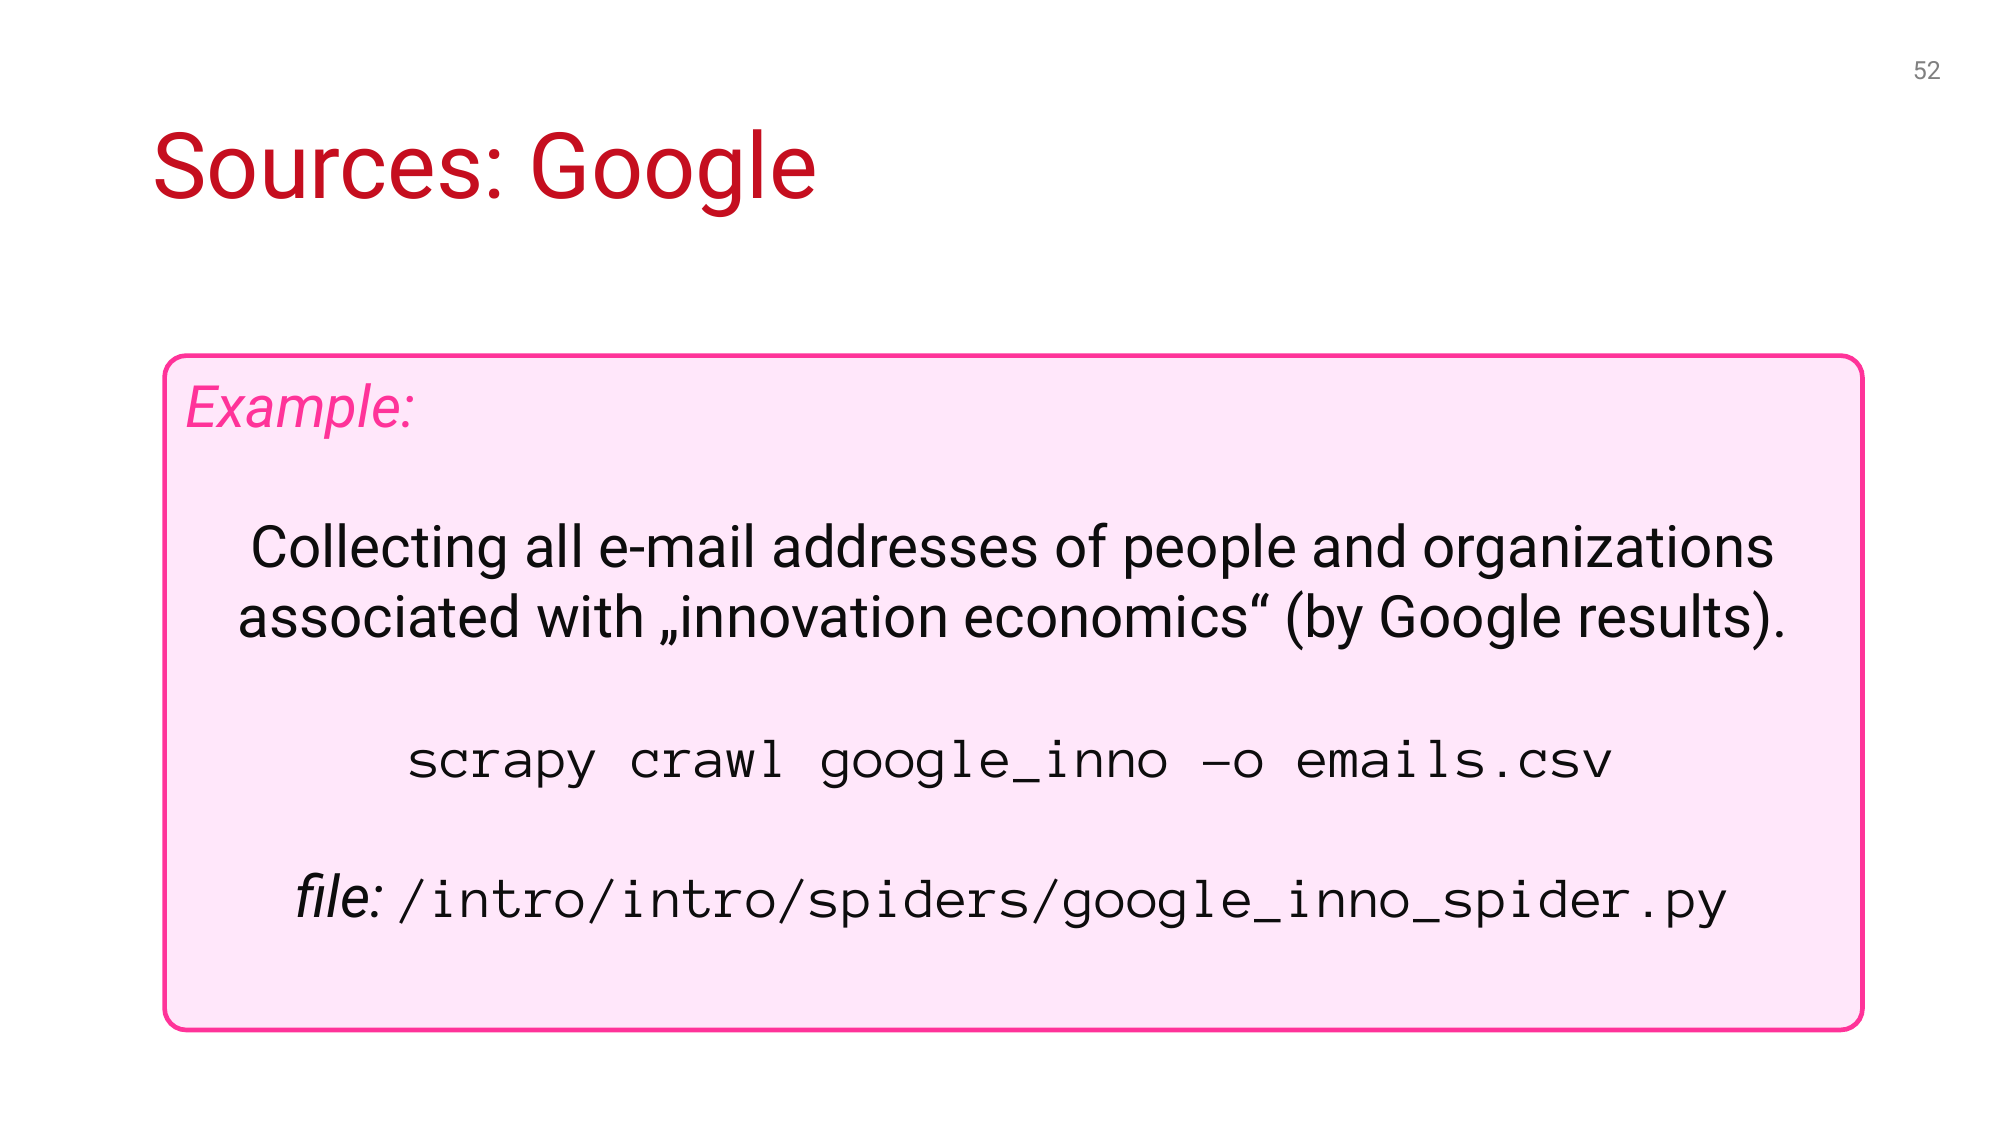

52
# Sources: Google
Example:

Collecting all e-mail addresses of people and organizations associated with „innovation economics“ (by Google results).

scrapy crawl google_inno –o emails.csv

file: /intro/intro/spiders/google_inno_spider.py